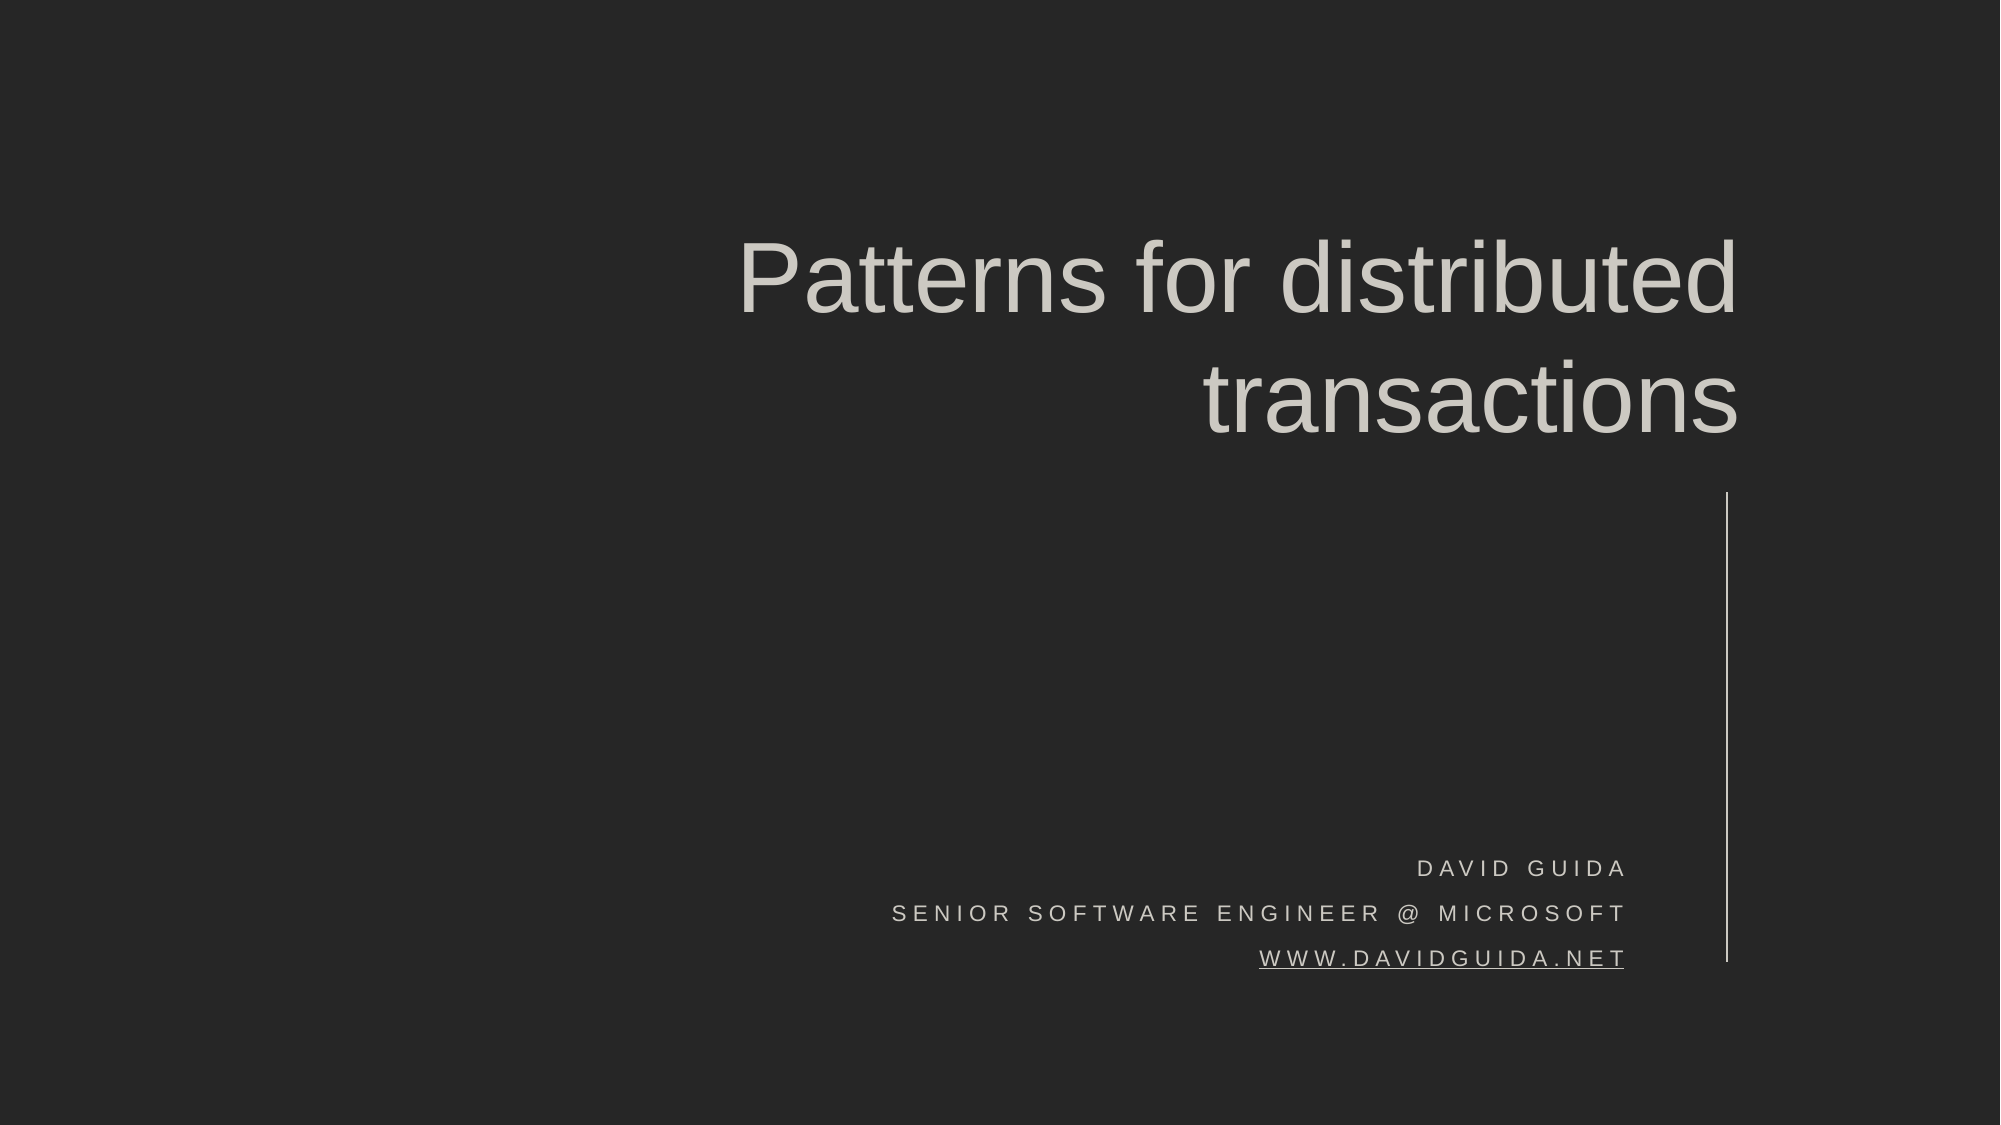

# Patterns for distributed transactions
David Guida
Senior Software Engineer @ Microsoft
www.davidguida.net